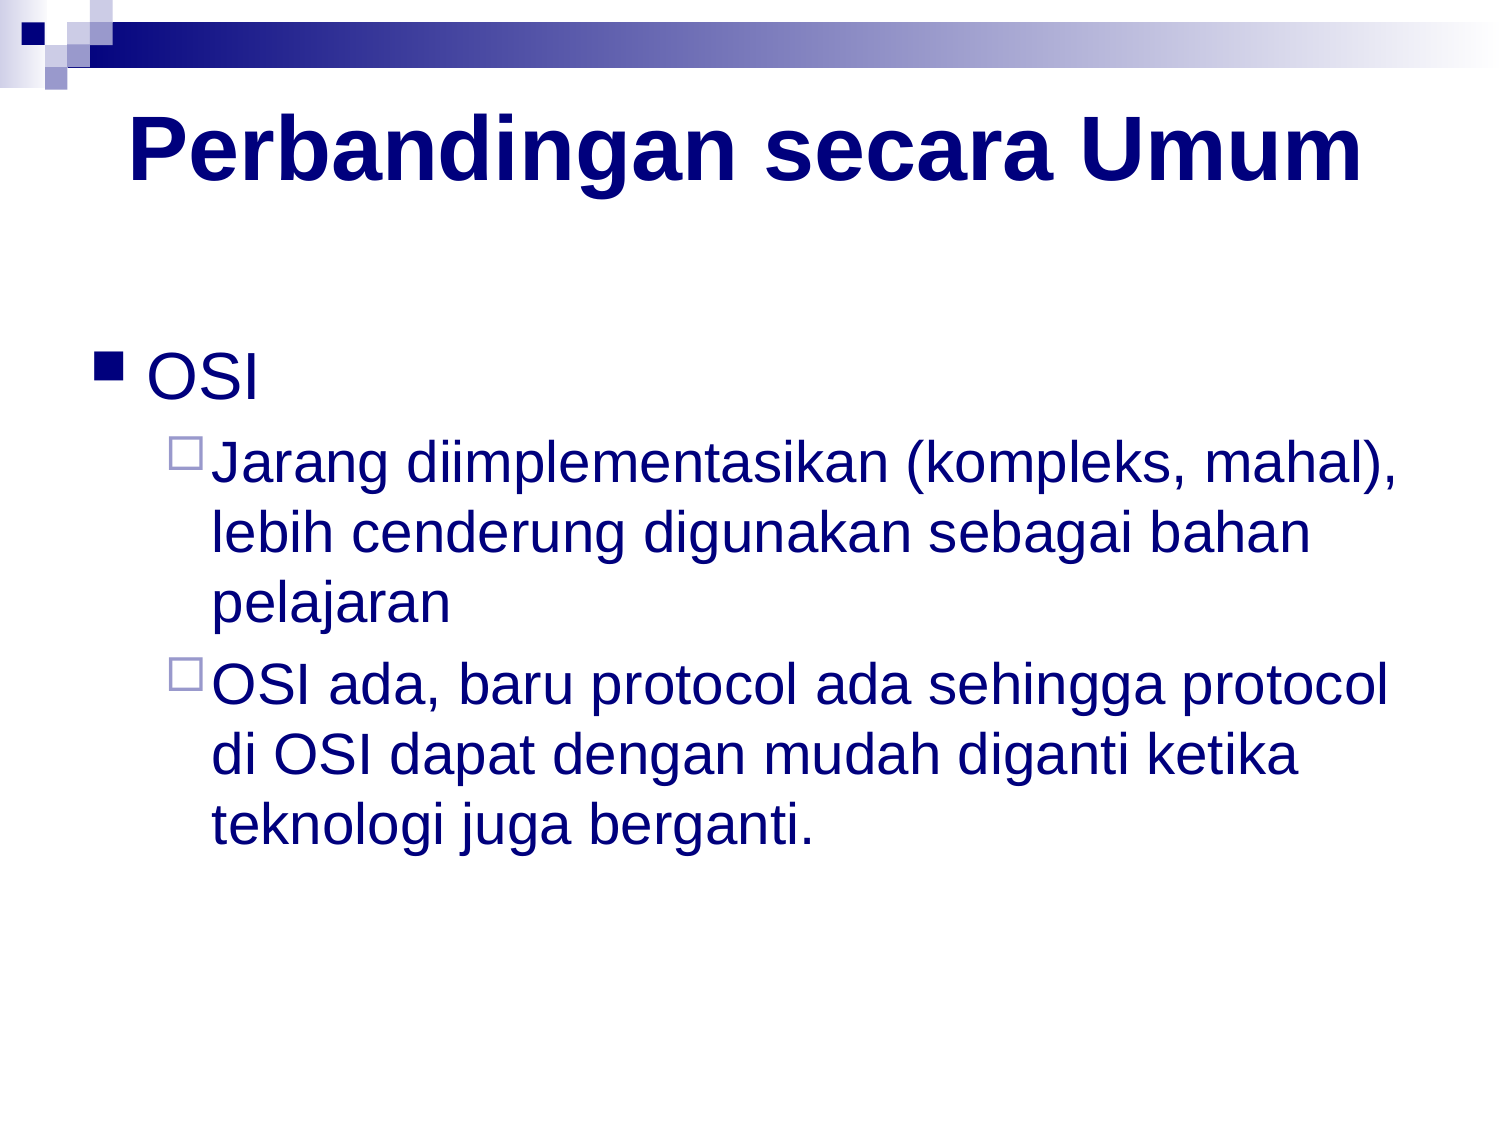

# Perbandingan secara Umum
OSI
Jarang diimplementasikan (kompleks, mahal), lebih cenderung digunakan sebagai bahan pelajaran
OSI ada, baru protocol ada sehingga protocol di OSI dapat dengan mudah diganti ketika teknologi juga berganti.